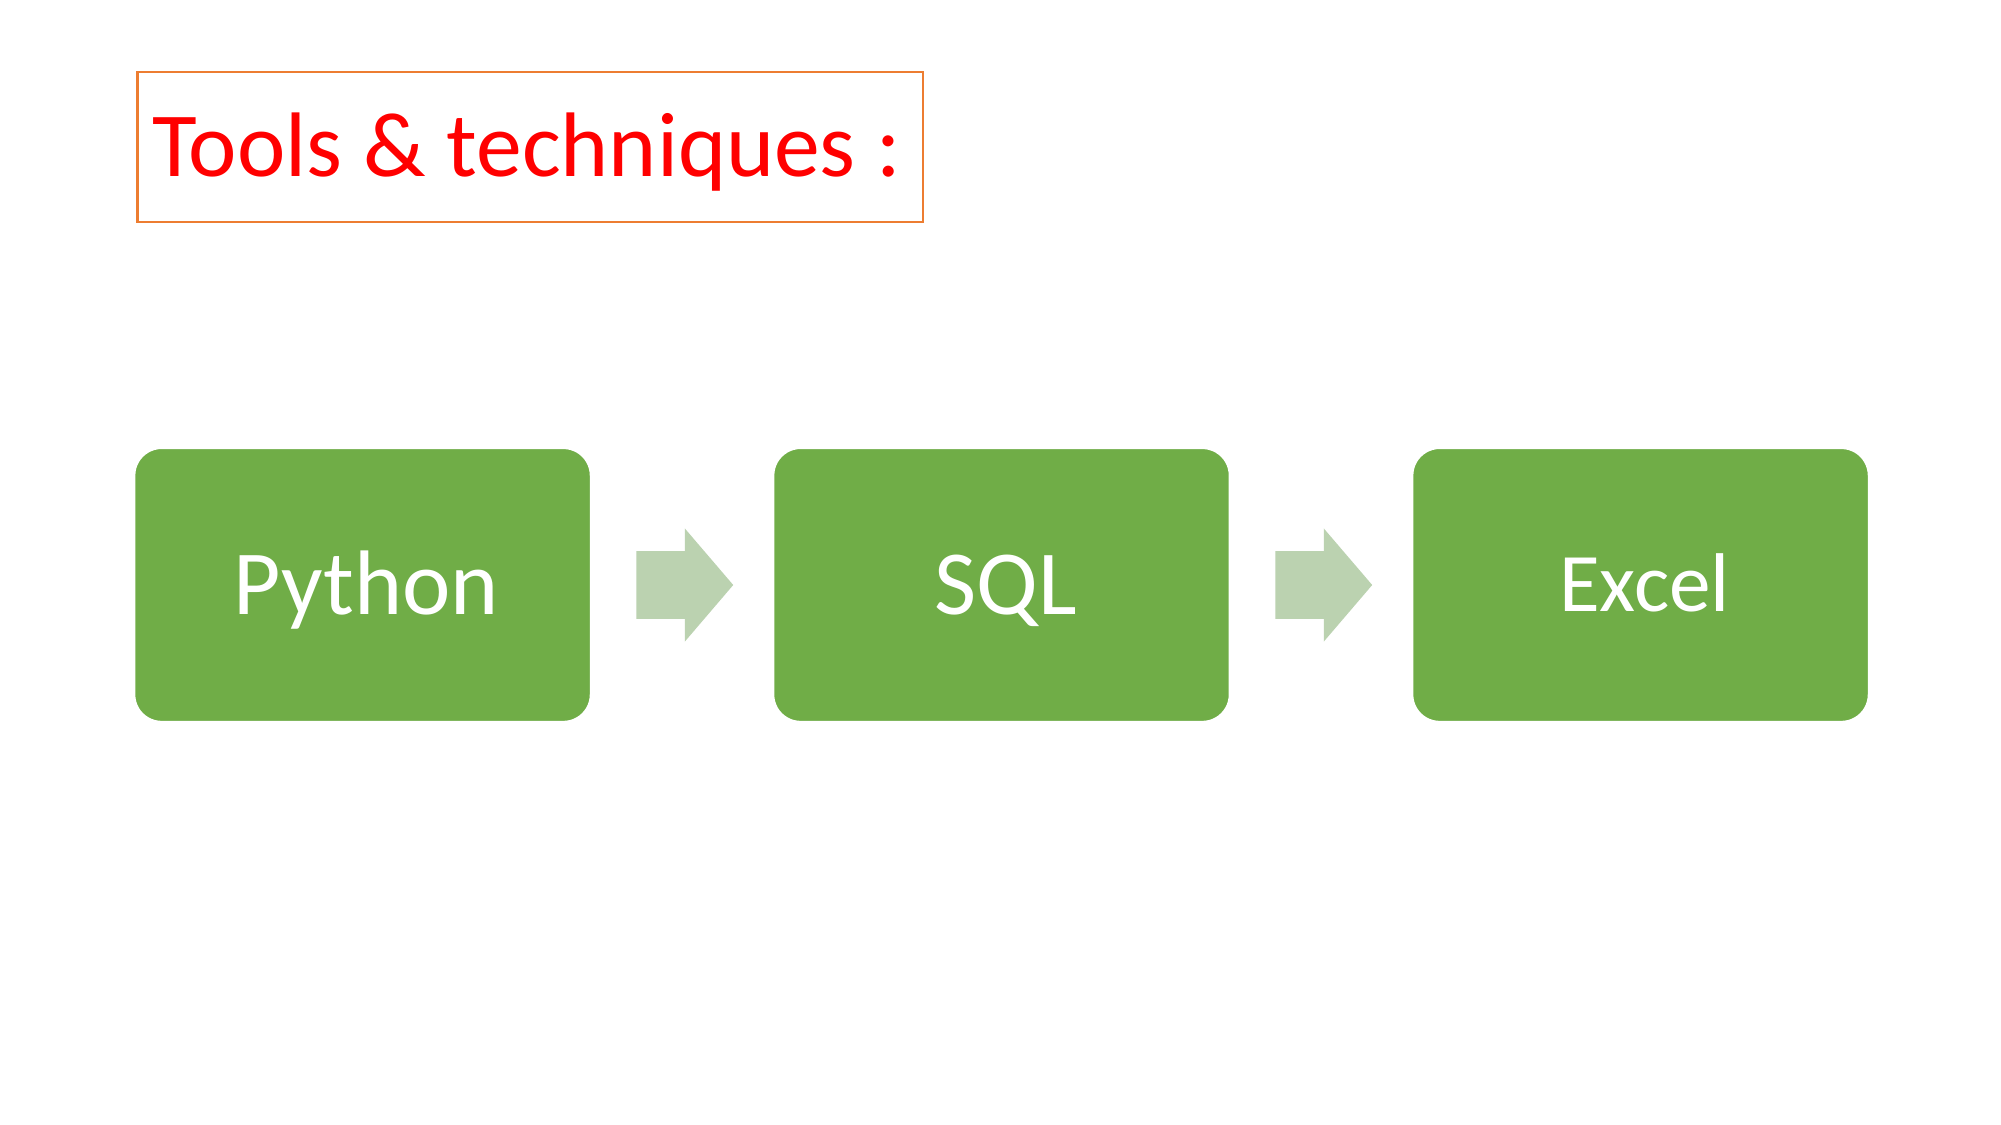

# Tools & techniques :
Python

SQL

Excel